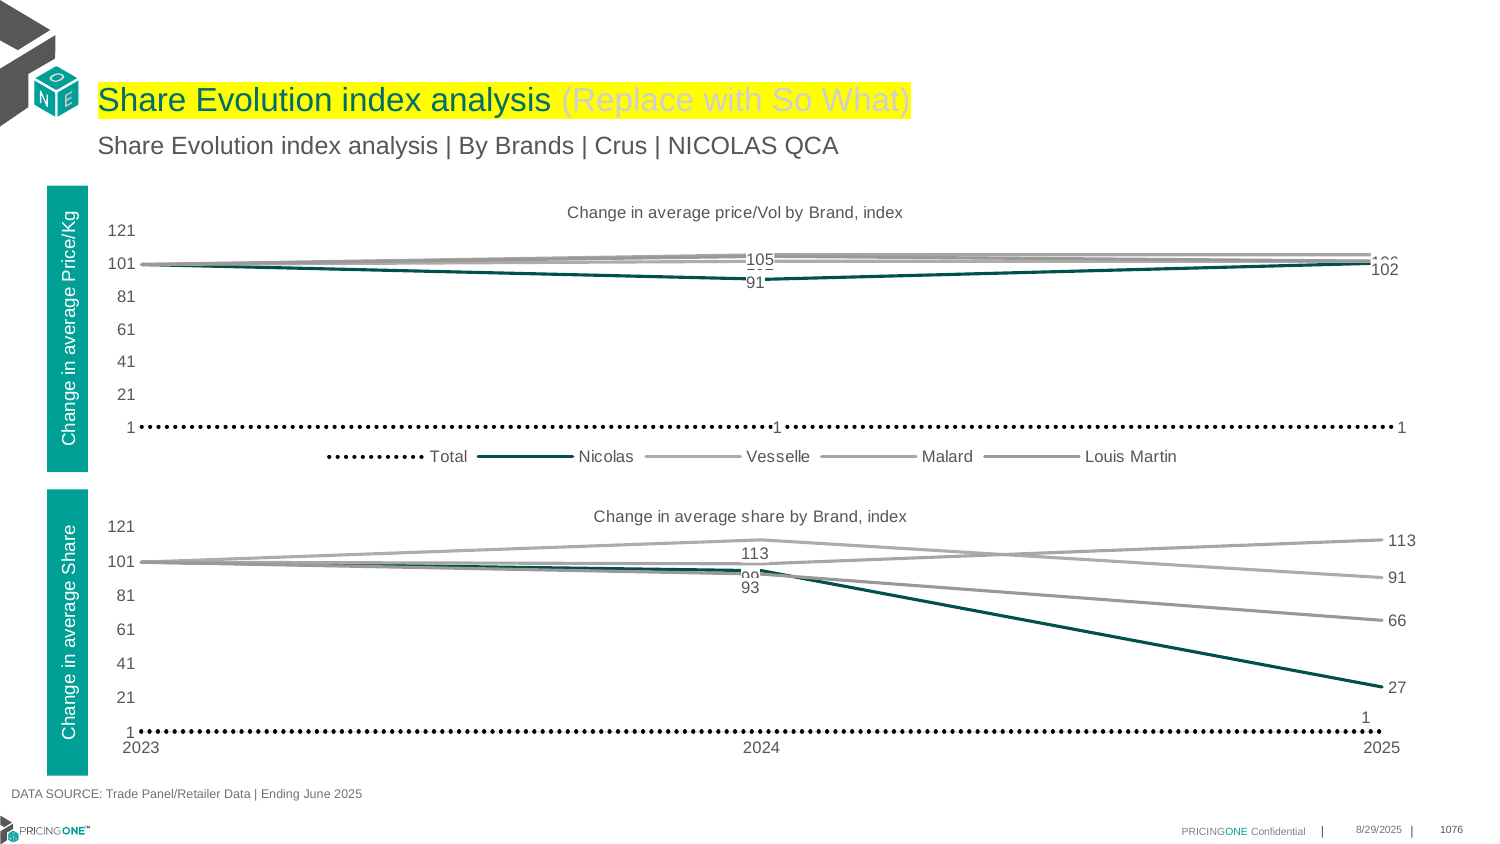

# Share Evolution index analysis (Replace with So What)
Share Evolution index analysis | By Brands | Crus | NICOLAS QCA

### Chart: Change in average price/Vol by Brand, index

| Category | Total | Nicolas | Vesselle | Malard | Louis Martin |
|---|---|---|---|---|---|
| 2023 | 1.0 | 100.0 | 100.0 | 100.0 | 100.0 |
| 2024 | 1.0454045500531792 | 91.0 | 102.0 | 106.0 | 105.0 |
| 2025 | 1.040932319904537 | 101.0 | 102.0 | 106.0 | 102.0 |
Change in average Price/Kg

### Chart: Change in average share by Brand, index

| Category | Total | Nicolas | Vesselle | Malard | Louis Martin |
|---|---|---|---|---|---|
| 2023 | 1.0 | 100.0 | 100.0 | 100.0 | 100.0 |
| 2024 | 1.0 | 95.0 | 113.0 | 99.0 | 93.0 |
| 2025 | 1.0 | 27.0 | 91.0 | 113.0 | 66.0 |
Change in average Share
DATA SOURCE: Trade Panel/Retailer Data | Ending June 2025

8/29/2025
1076